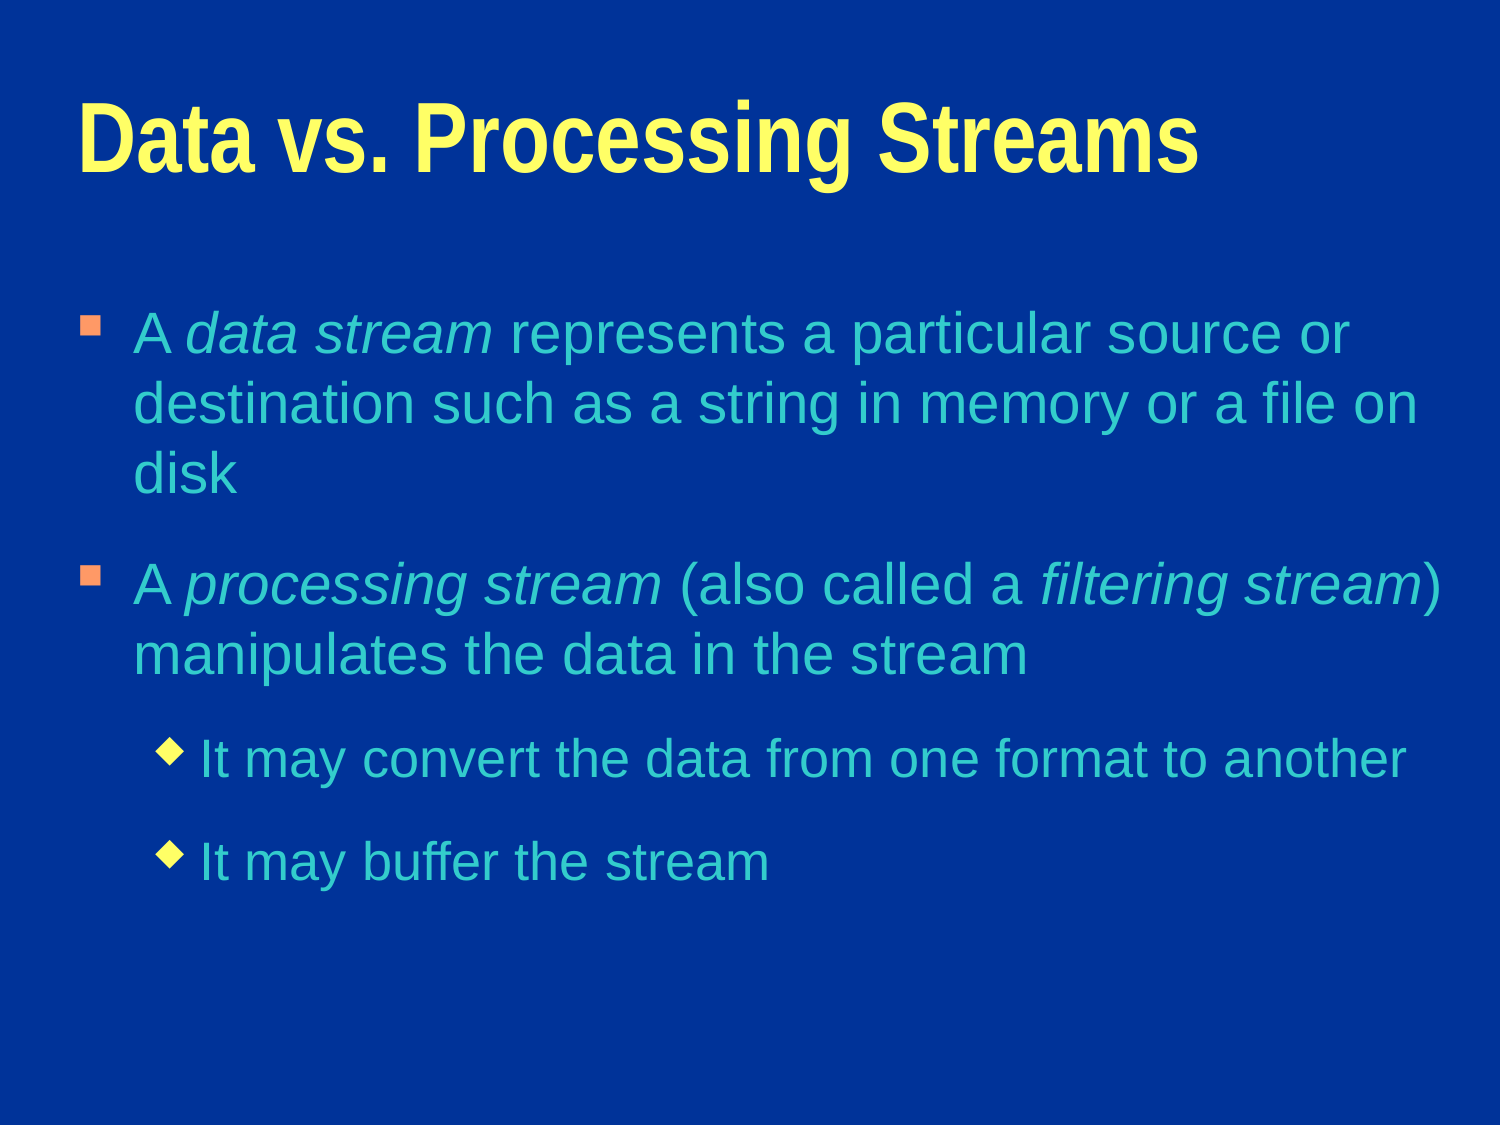

# Data vs. Processing Streams
A data stream represents a particular source or destination such as a string in memory or a file on disk
A processing stream (also called a filtering stream) manipulates the data in the stream
It may convert the data from one format to another
It may buffer the stream